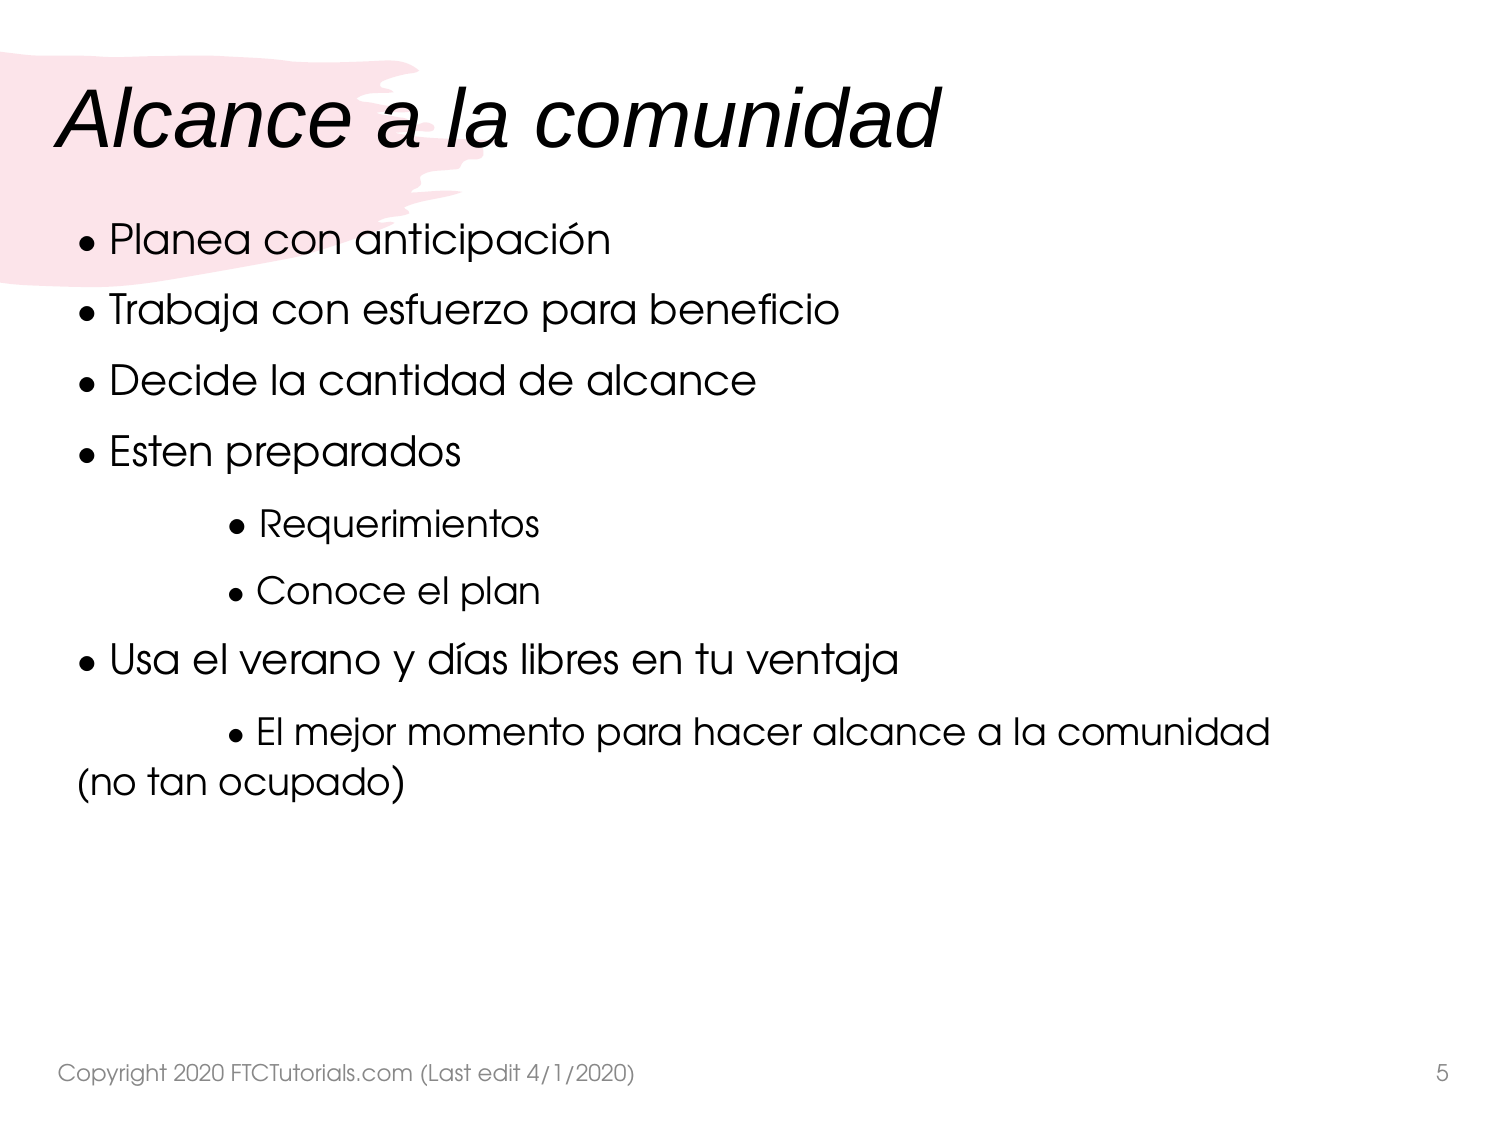

# Alcance a la comunidad
• Planea con anticipación
• Trabaja con esfuerzo para beneficio
• Decide la cantidad de alcance
• Esten preparados
	• Requerimientos
	• Conoce el plan
• Usa el verano y días libres en tu ventaja
 	• El mejor momento para hacer alcance a la comunidad 	(no tan ocupado)
Copyright 2020 FTCTutorials.com (Last edit 4/1/2020)
5